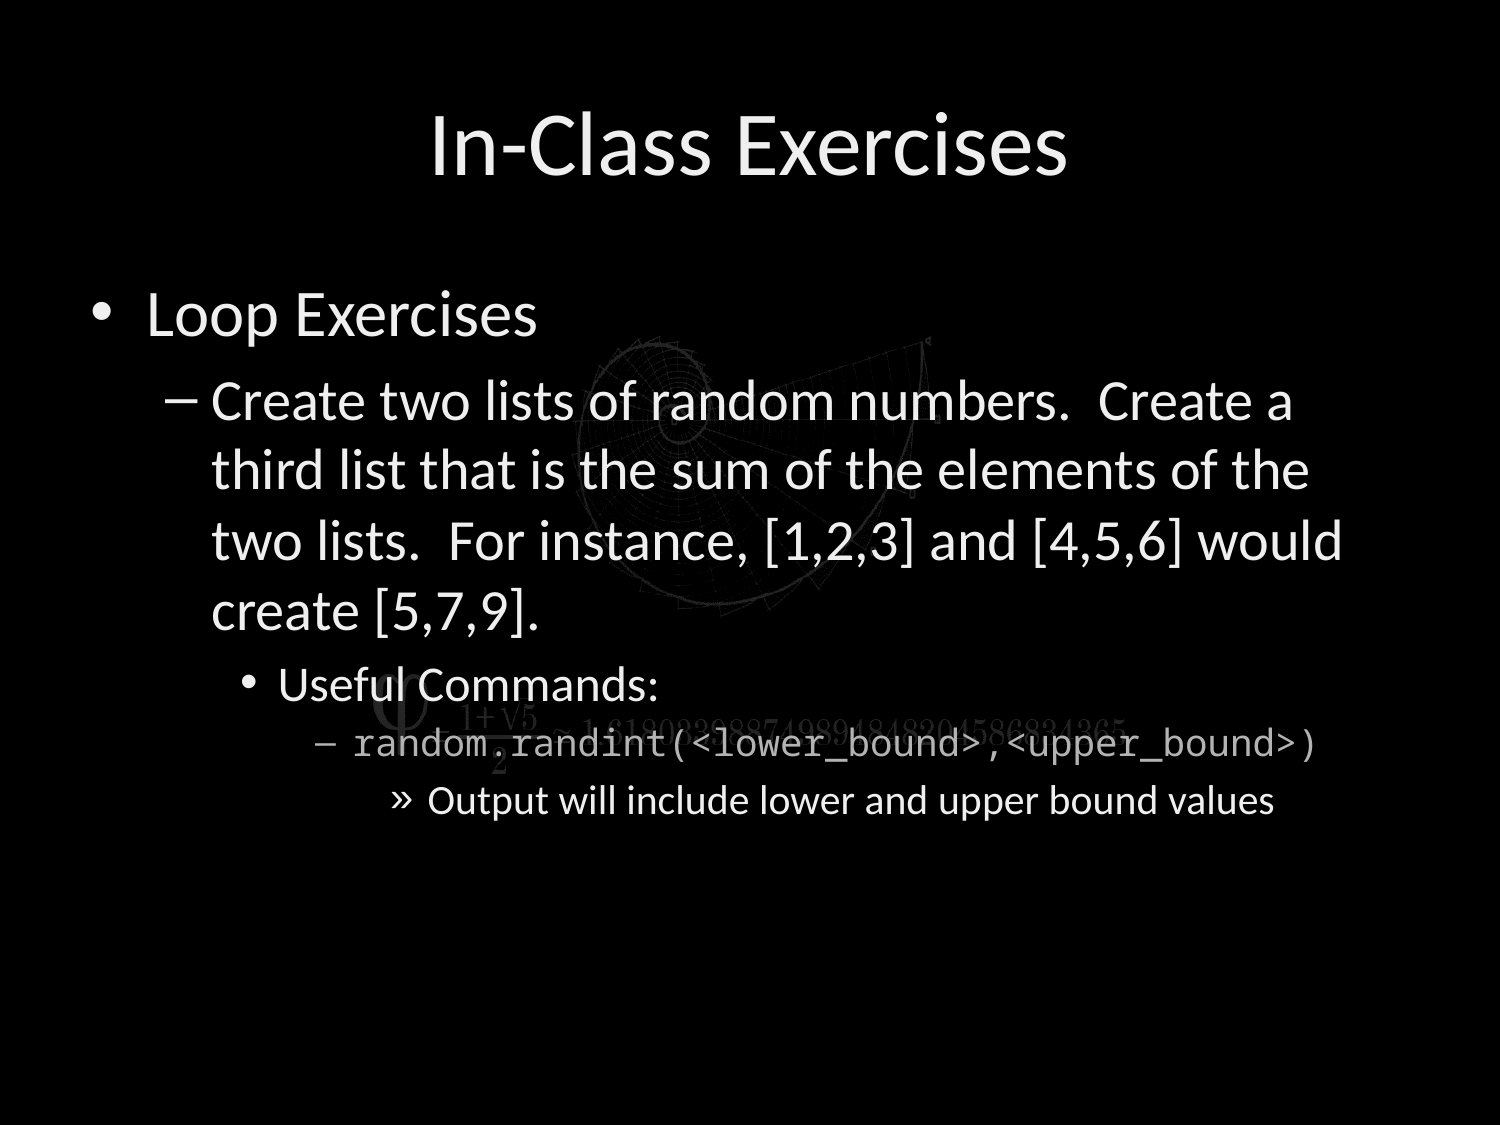

# In-Class Exercises
Loop Exercises
Create two lists of random numbers.  Create a third list that is the sum of the elements of the two lists.  For instance, [1,2,3] and [4,5,6] would create [5,7,9].
Useful Commands:
random.randint(<lower_bound>,<upper_bound>)
Output will include lower and upper bound values